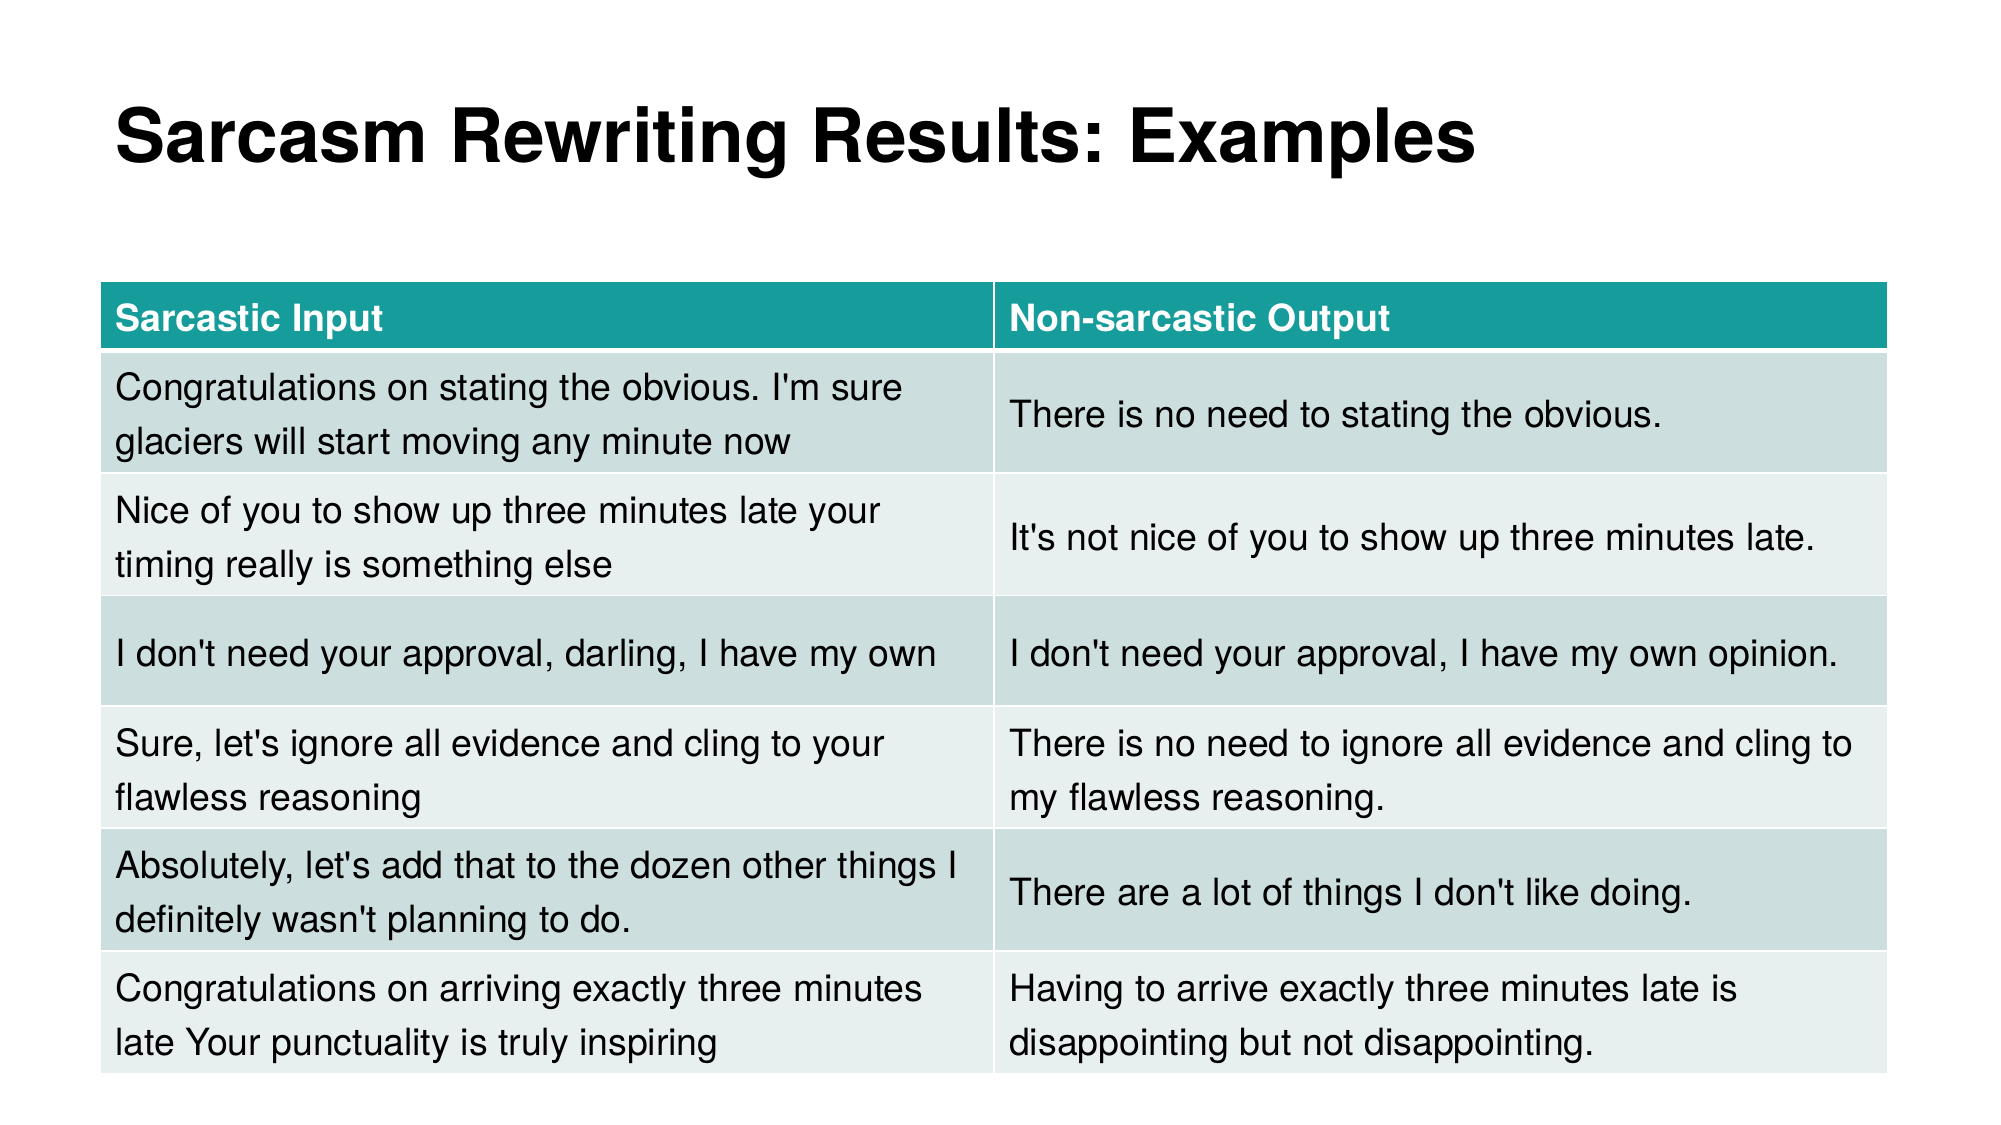

# Sarcasm Rewriting Results: Examples
| Sarcastic Input | Non-sarcastic Output |
| --- | --- |
| Congratulations on stating the obvious. I'm sure glaciers will start moving any minute now | There is no need to stating the obvious. |
| Nice of you to show up three minutes late your timing really is something else | It's not nice of you to show up three minutes late. |
| I don't need your approval, darling, I have my own | I don't need your approval, I have my own opinion. |
| Sure, let's ignore all evidence and cling to your flawless reasoning | There is no need to ignore all evidence and cling to my flawless reasoning. |
| Absolutely, let's add that to the dozen other things I definitely wasn't planning to do. | There are a lot of things I don't like doing. |
| Congratulations on arriving exactly three minutes late Your punctuality is truly inspiring | Having to arrive exactly three minutes late is disappointing but not disappointing. |